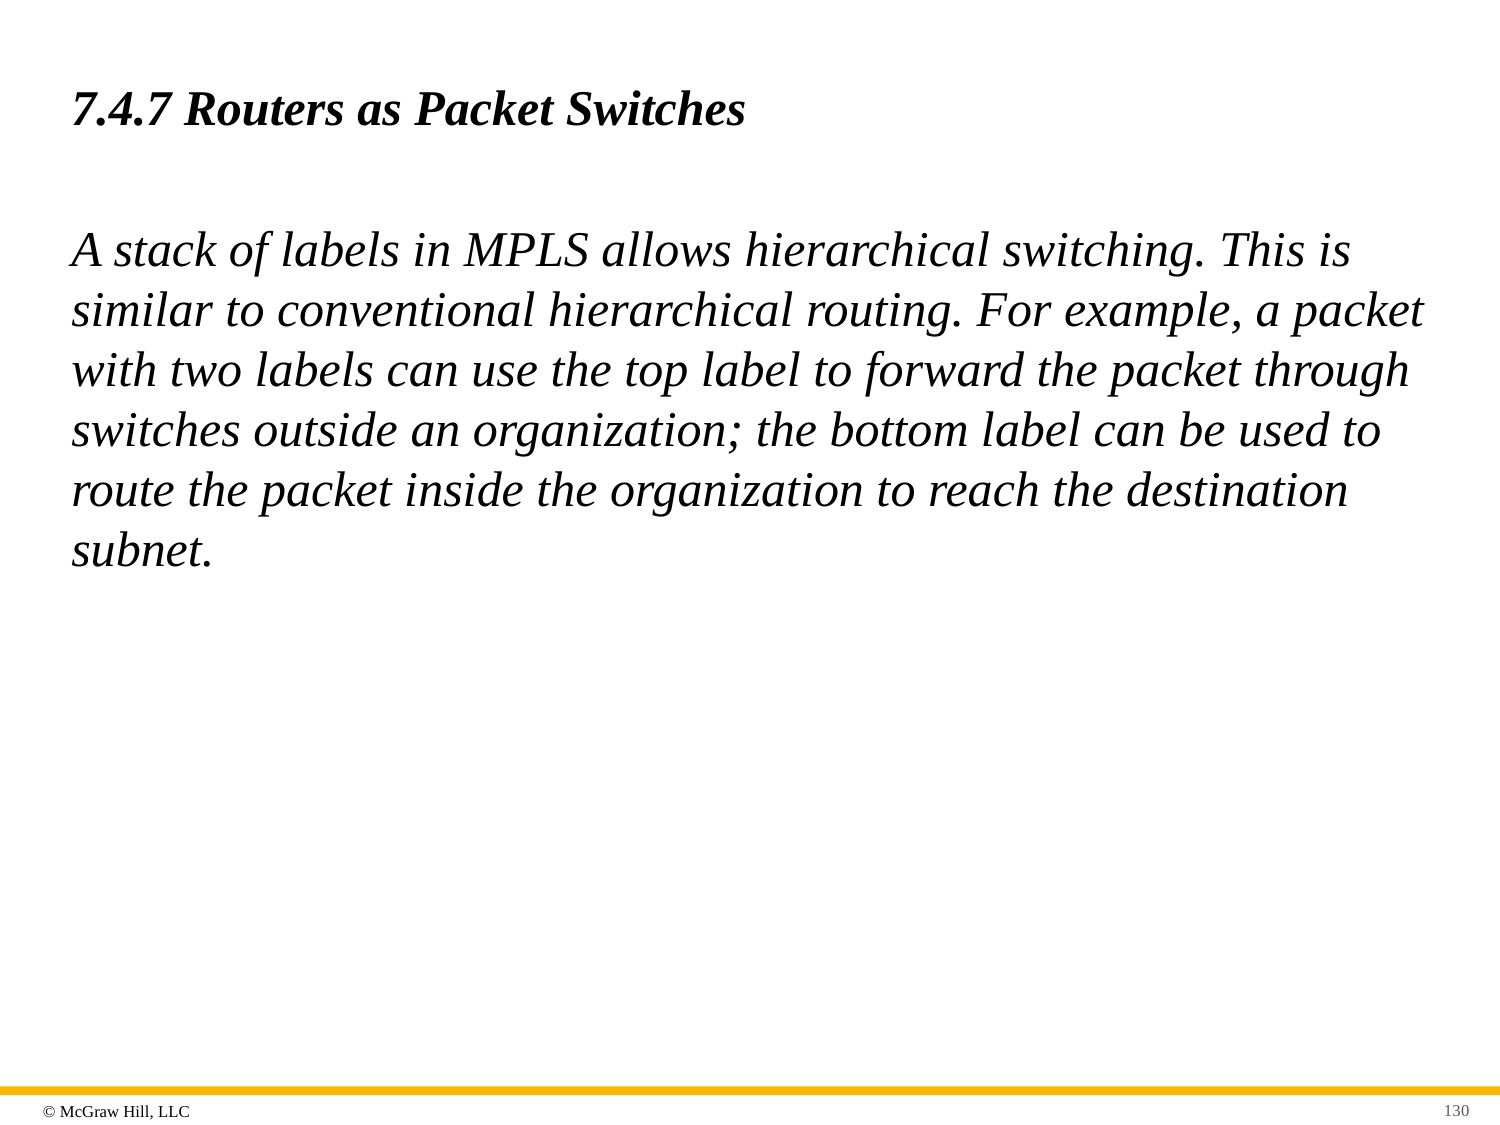

# 7.4.7 Routers as Packet Switches
A stack of labels in MPLS allows hierarchical switching. This is similar to conventional hierarchical routing. For example, a packet with two labels can use the top label to forward the packet through switches outside an organization; the bottom label can be used to route the packet inside the organization to reach the destination subnet.
130